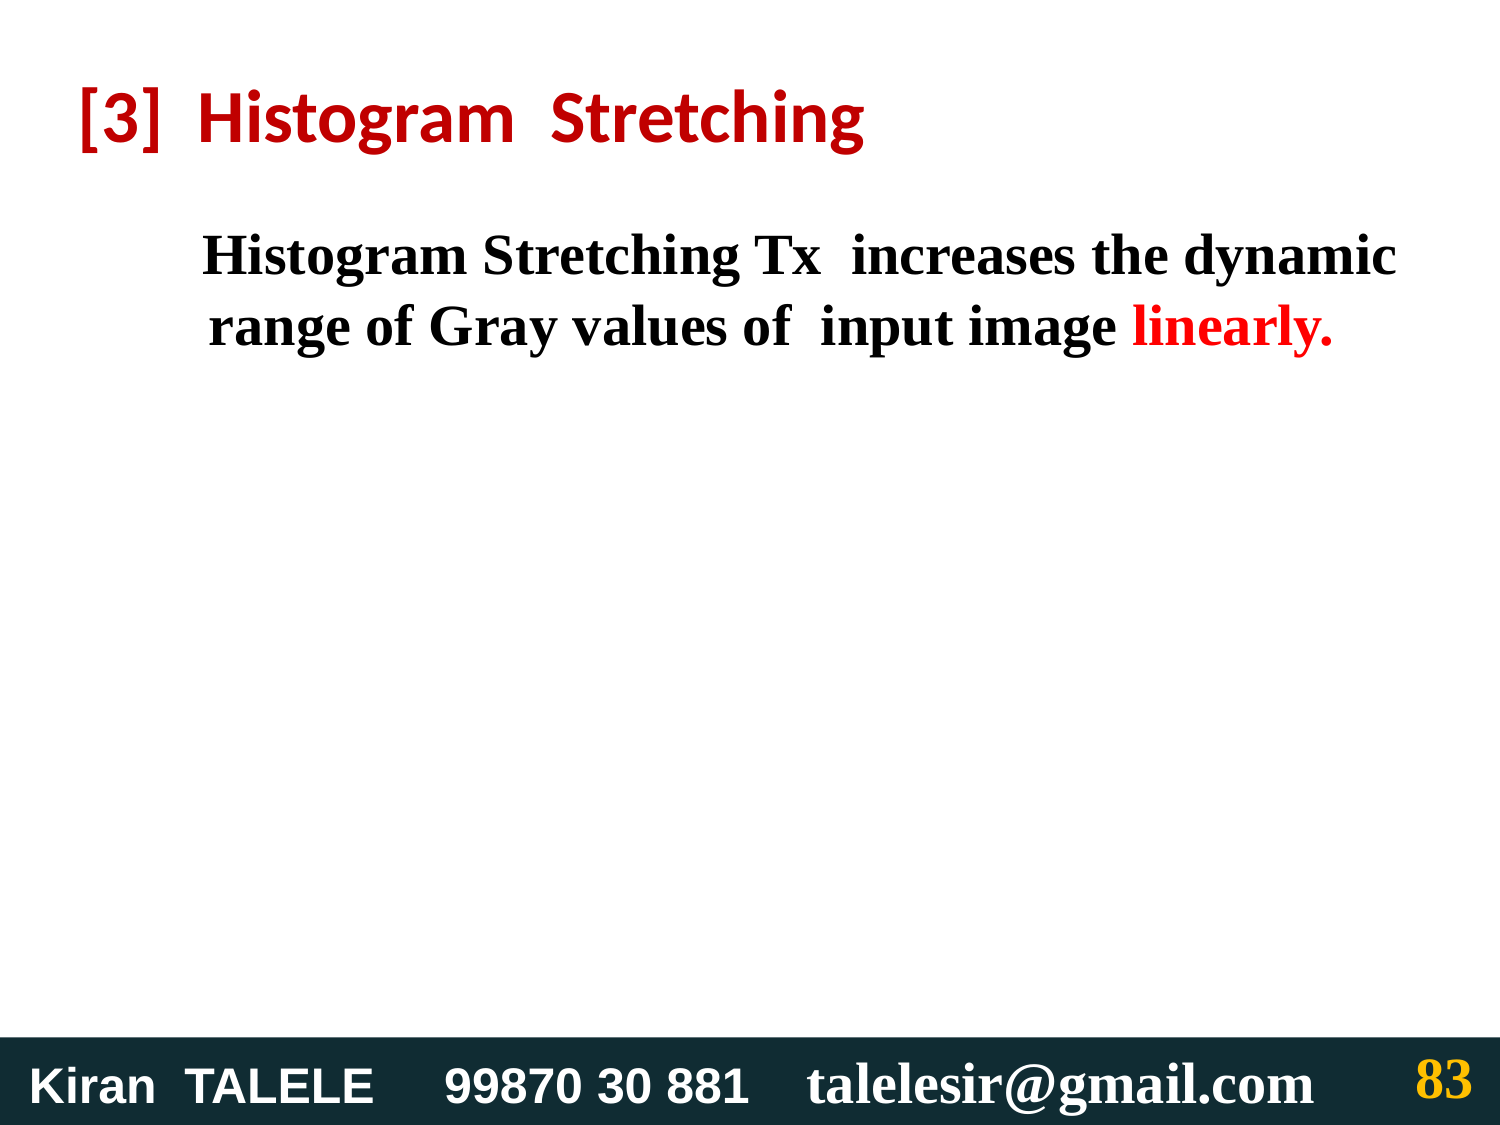

[3]  Histogram  Stretching
   Histogram Stretching Tx  increases the dynamic range of Gray values of  input image linearly.
83
 Kiran  TALELE     99870 30 881    talelesir@gmail.com